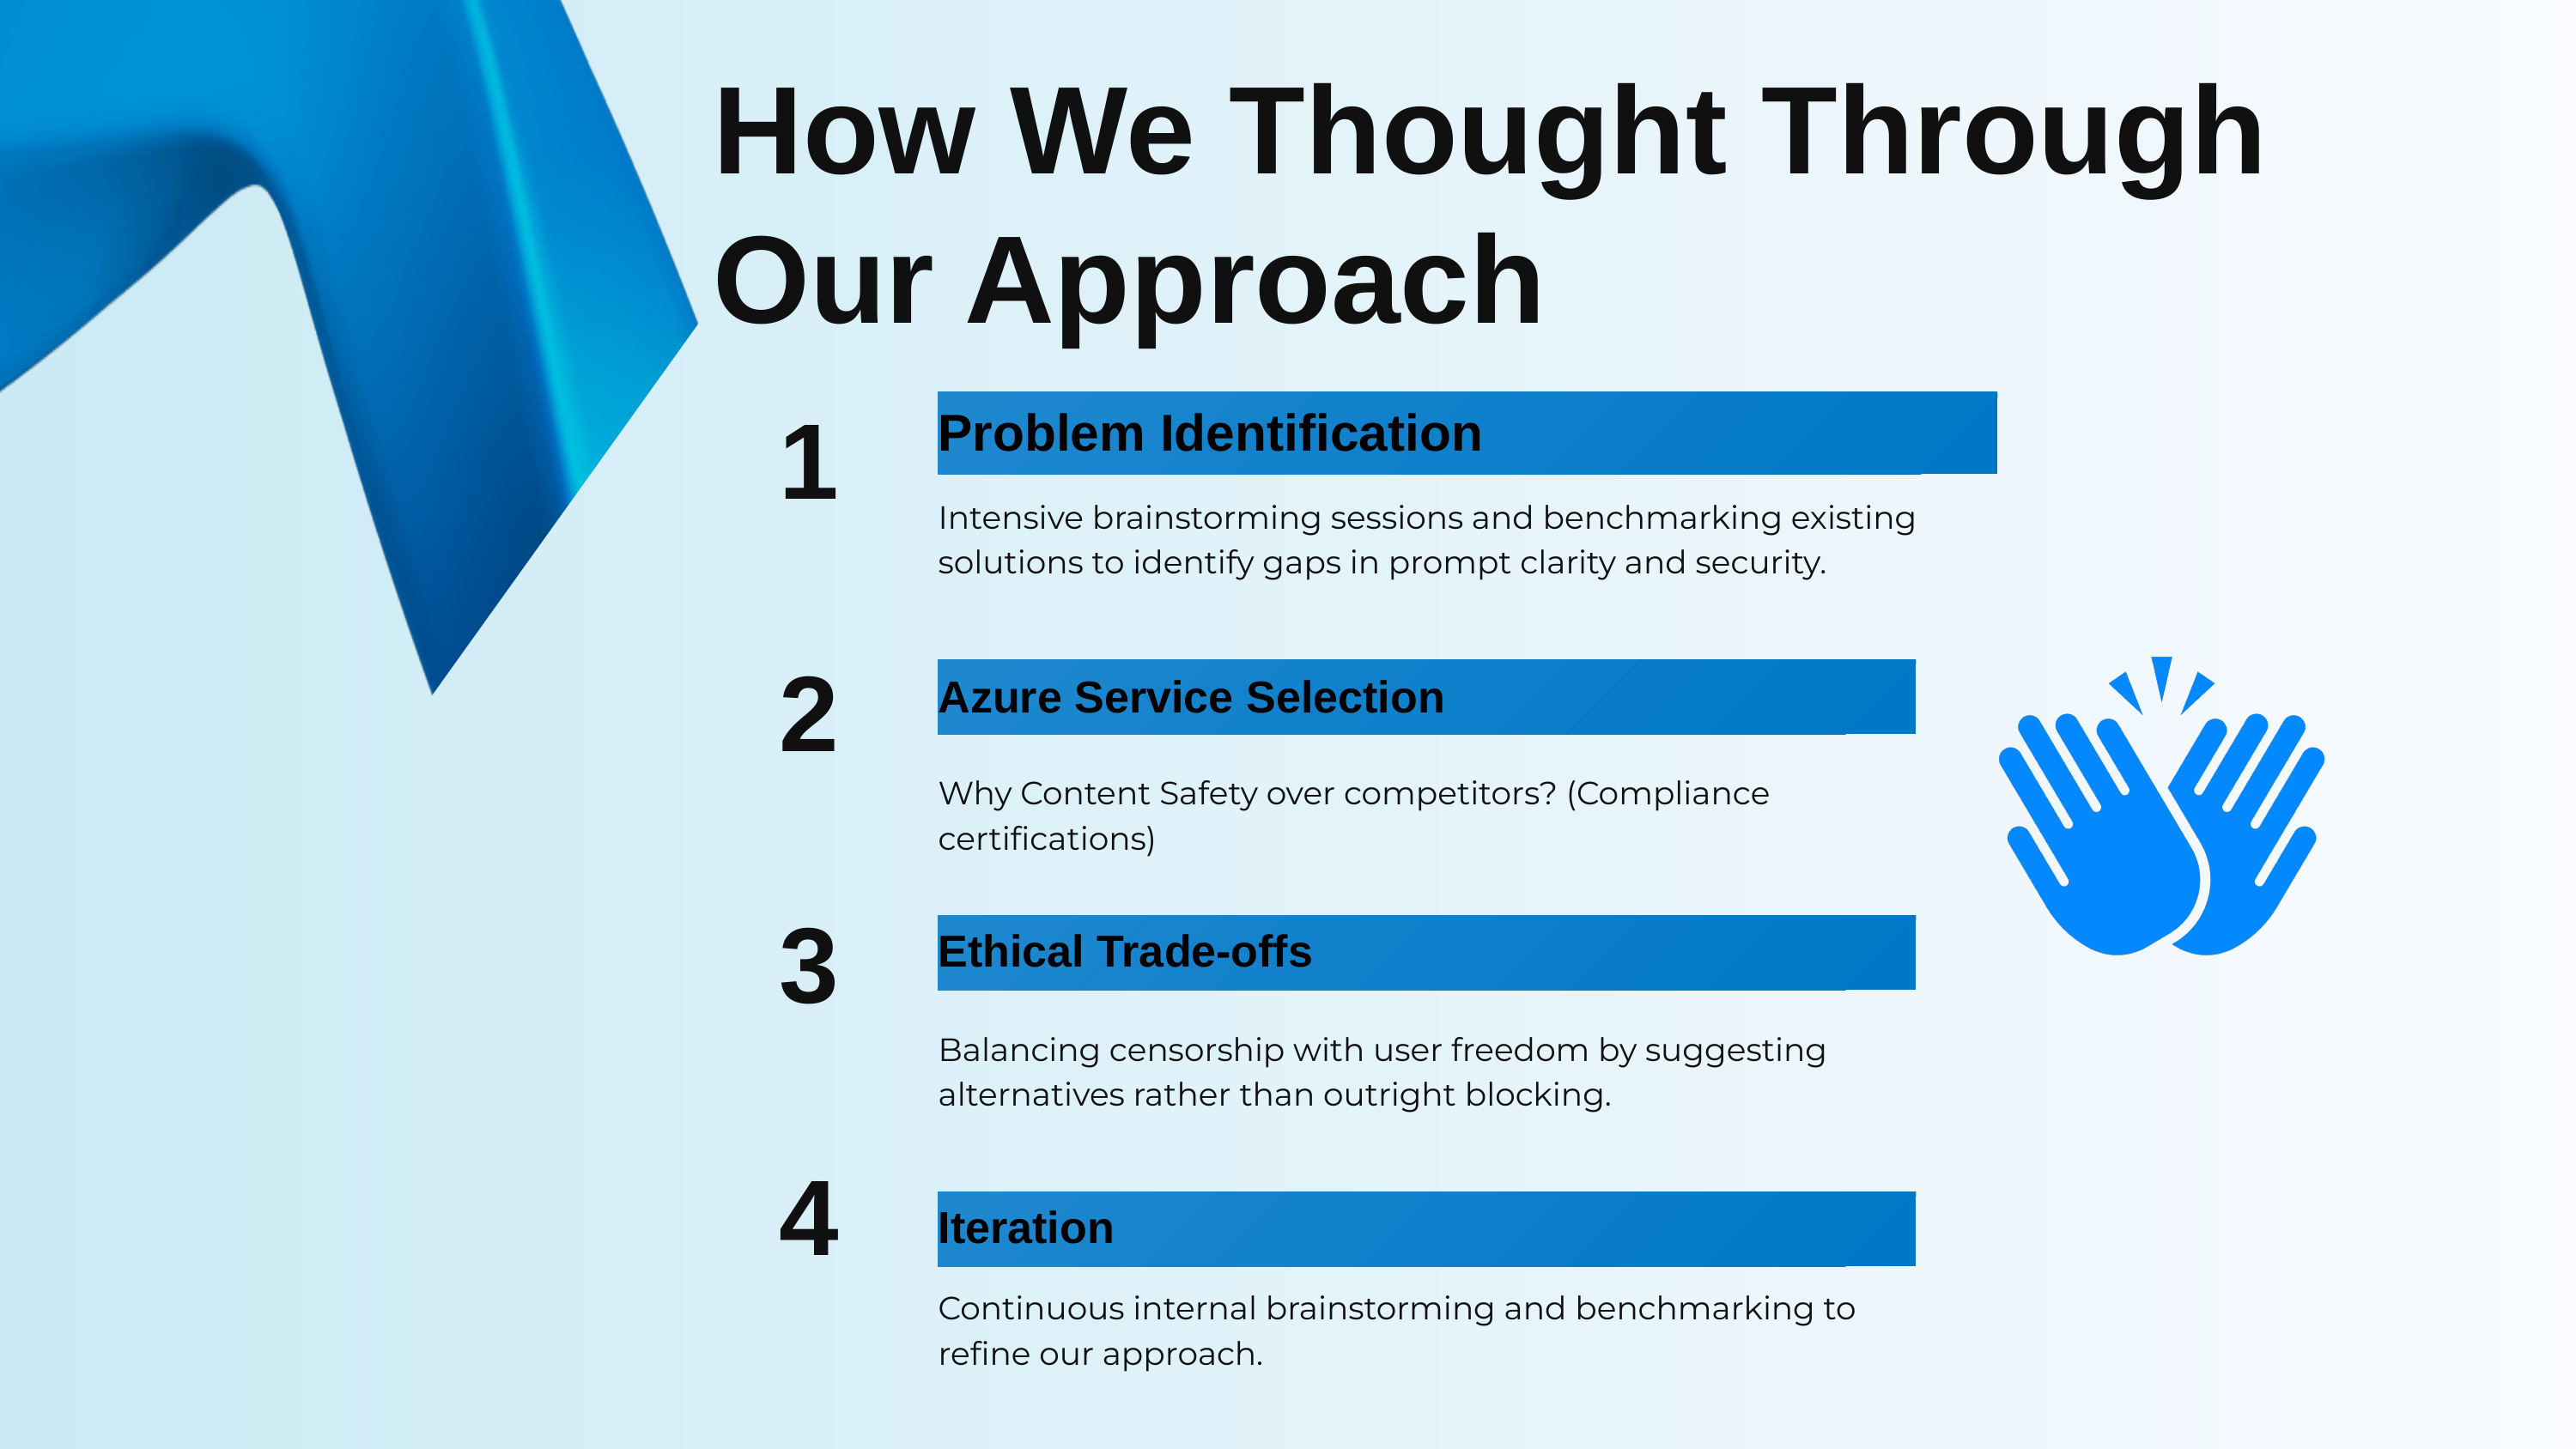

How We Thought Through Our Approach

1

Problem Identification
Intensive brainstorming sessions and benchmarking existing solutions to identify gaps in prompt clarity and security.

2

Azure Service Selection
Why Content Safety over competitors? (Compliance certifications)

3

Ethical Trade-offs
Balancing censorship with user freedom by suggesting alternatives rather than outright blocking.

4

Iteration
Continuous internal brainstorming and benchmarking to refine our approach.